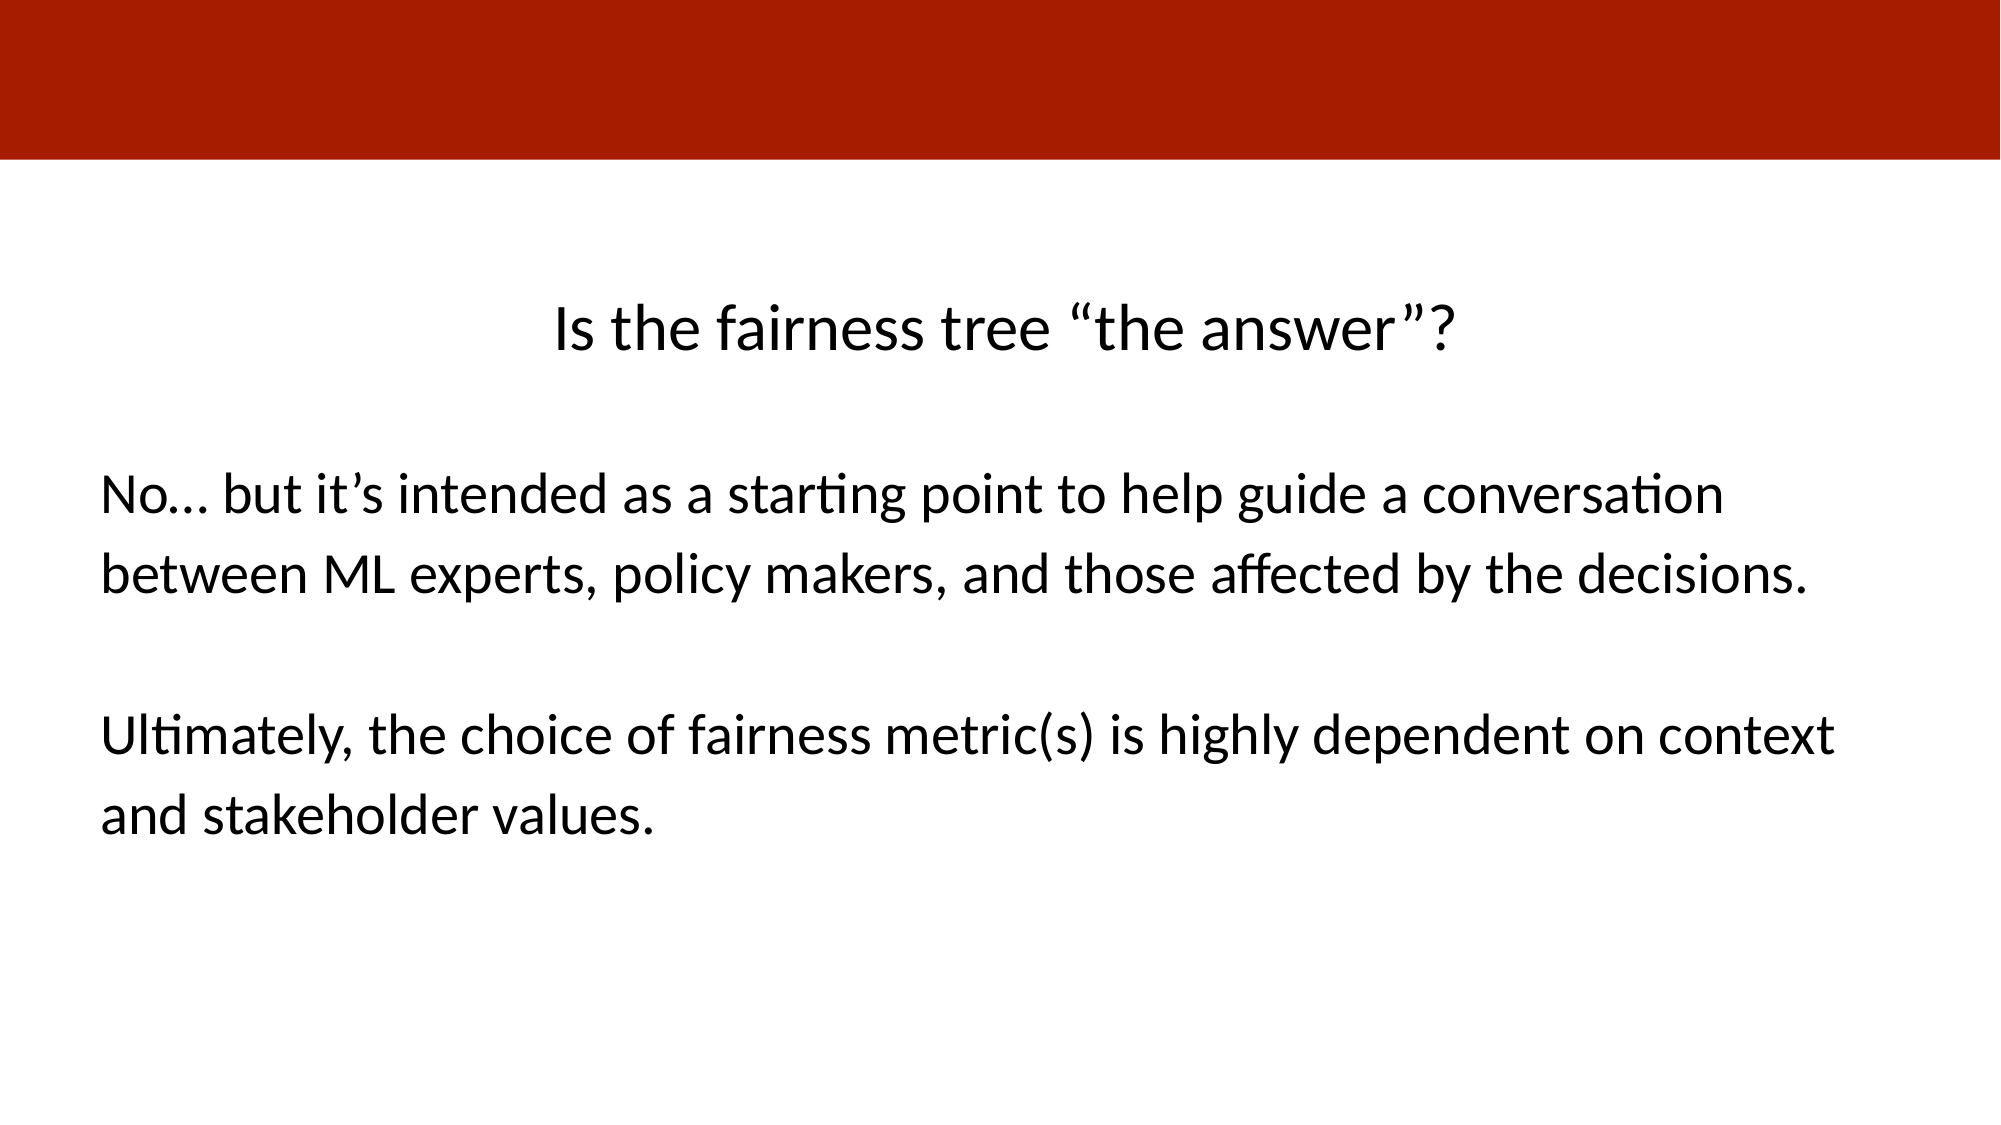

Is the fairness tree “the answer”?

No… but it’s intended as a starting point to help guide a conversation between ML experts, policy makers, and those affected by the decisions.

Ultimately, the choice of fairness metric(s) is highly dependent on context and stakeholder values.